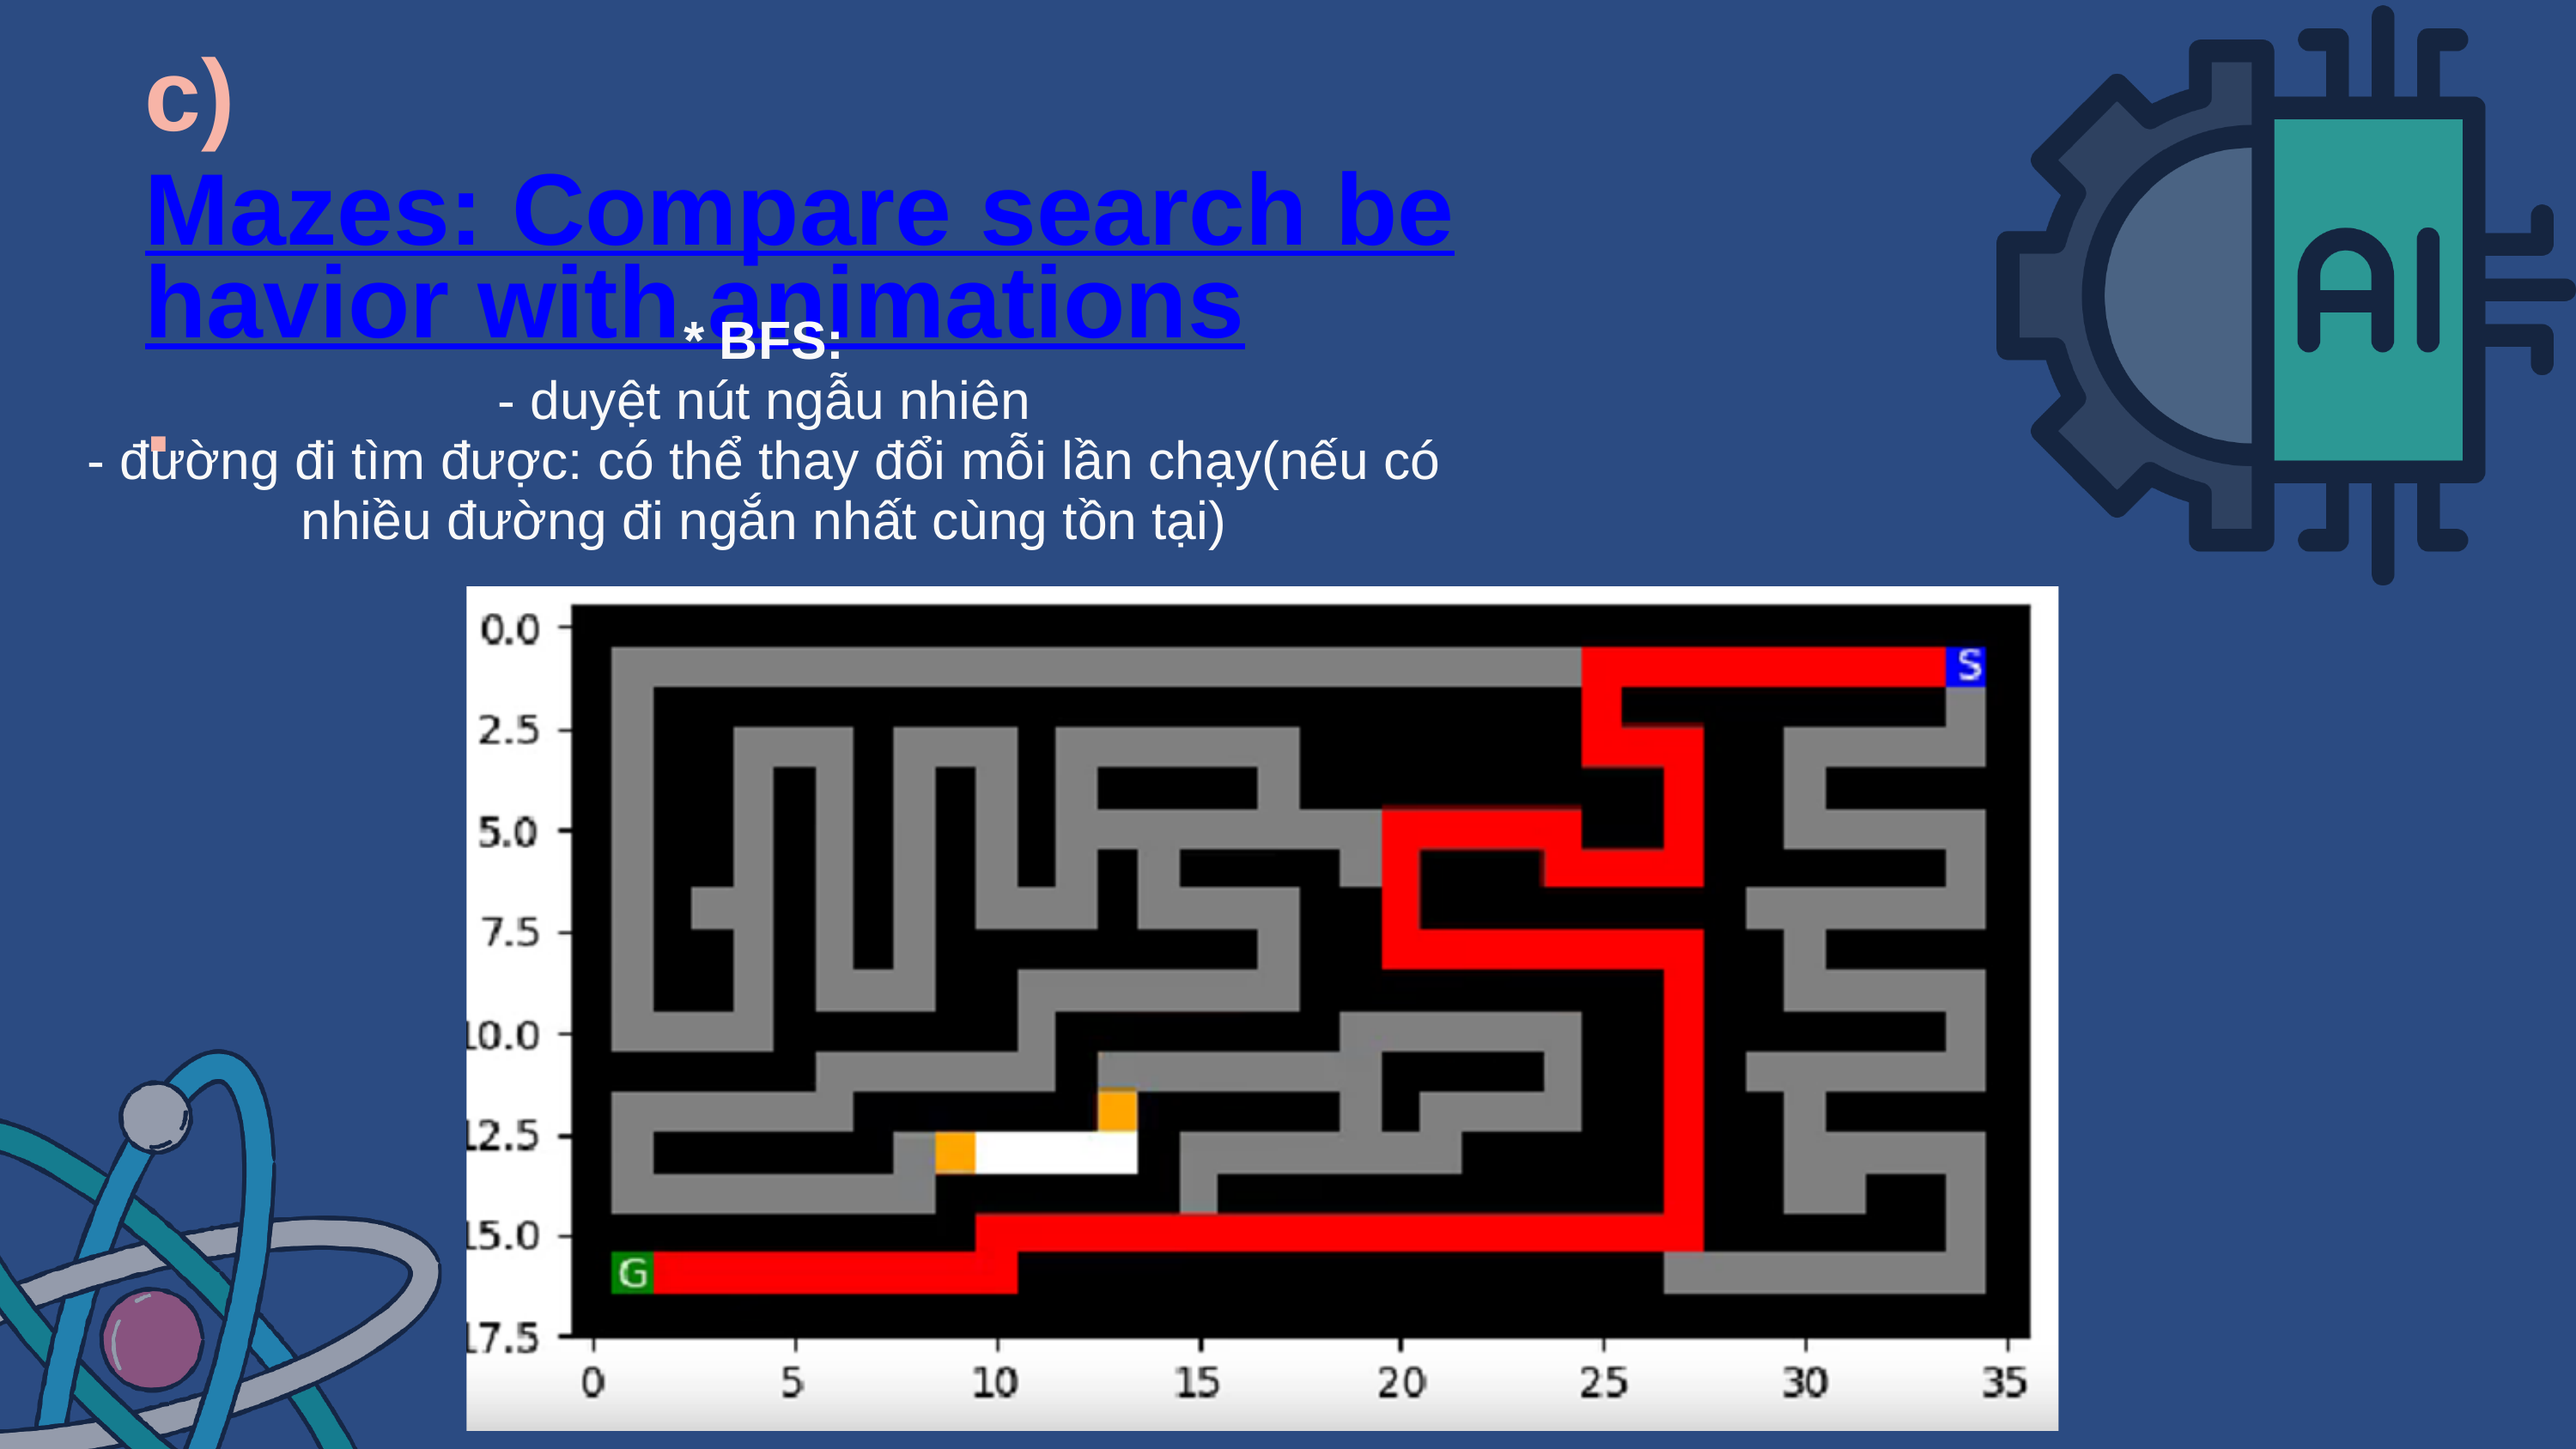

c) Mazes: Compare search behavior with animations.

* BFS:
- duyệt nút ngẫu nhiên
- đường đi tìm được: có thể thay đổi mỗi lần chạy(nếu có nhiều đường đi ngắn nhất cùng tồn tại)